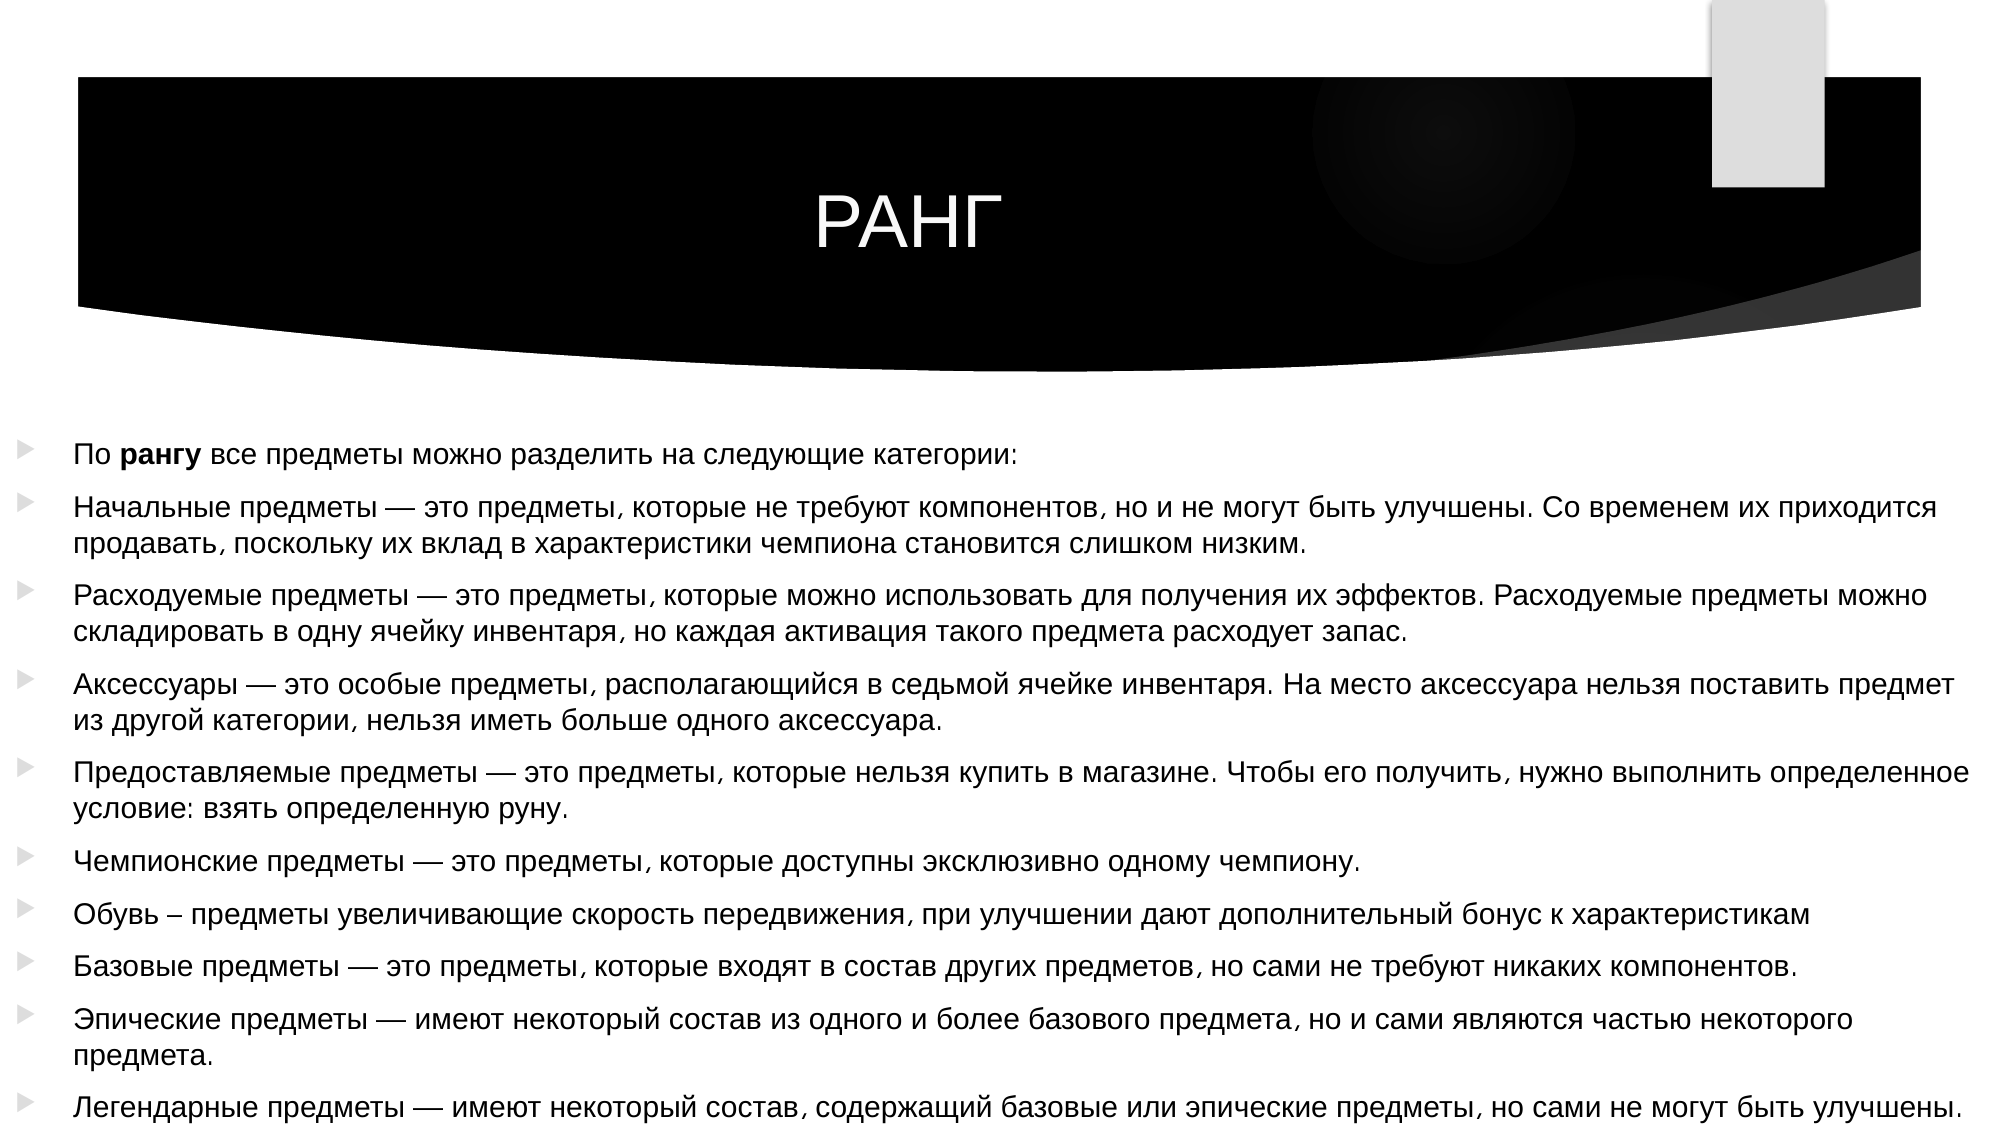

# РАНГ
По рангу все предметы можно разделить на следующие категории:
Начальные предметы — это предметы, которые не требуют компонентов, но и не могут быть улучшены. Со временем их приходится продавать, поскольку их вклад в характеристики чемпиона становится слишком низким.
Расходуемые предметы — это предметы, которые можно использовать для получения их эффектов. Расходуемые предметы можно складировать в одну ячейку инвентаря, но каждая активация такого предмета расходует запас.
Аксессуары — это особые предметы, располагающийся в седьмой ячейке инвентаря. На место аксессуара нельзя поставить предмет из другой категории, нельзя иметь больше одного аксессуара.
Предоставляемые предметы — это предметы, которые нельзя купить в магазине. Чтобы его получить, нужно выполнить определенное условие: взять определенную руну.
Чемпионские предметы — это предметы, которые доступны эксклюзивно одному чемпиону.
Обувь – предметы увеличивающие скорость передвижения, при улучшении дают дополнительный бонус к характеристикам
Базовые предметы — это предметы, которые входят в состав других предметов, но сами не требуют никаких компонентов.
Эпические предметы — имеют некоторый состав из одного и более базового предмета, но и сами являются частью некоторого предмета.
Легендарные предметы — имеют некоторый состав, содержащий базовые или эпические предметы, но сами не могут быть улучшены.